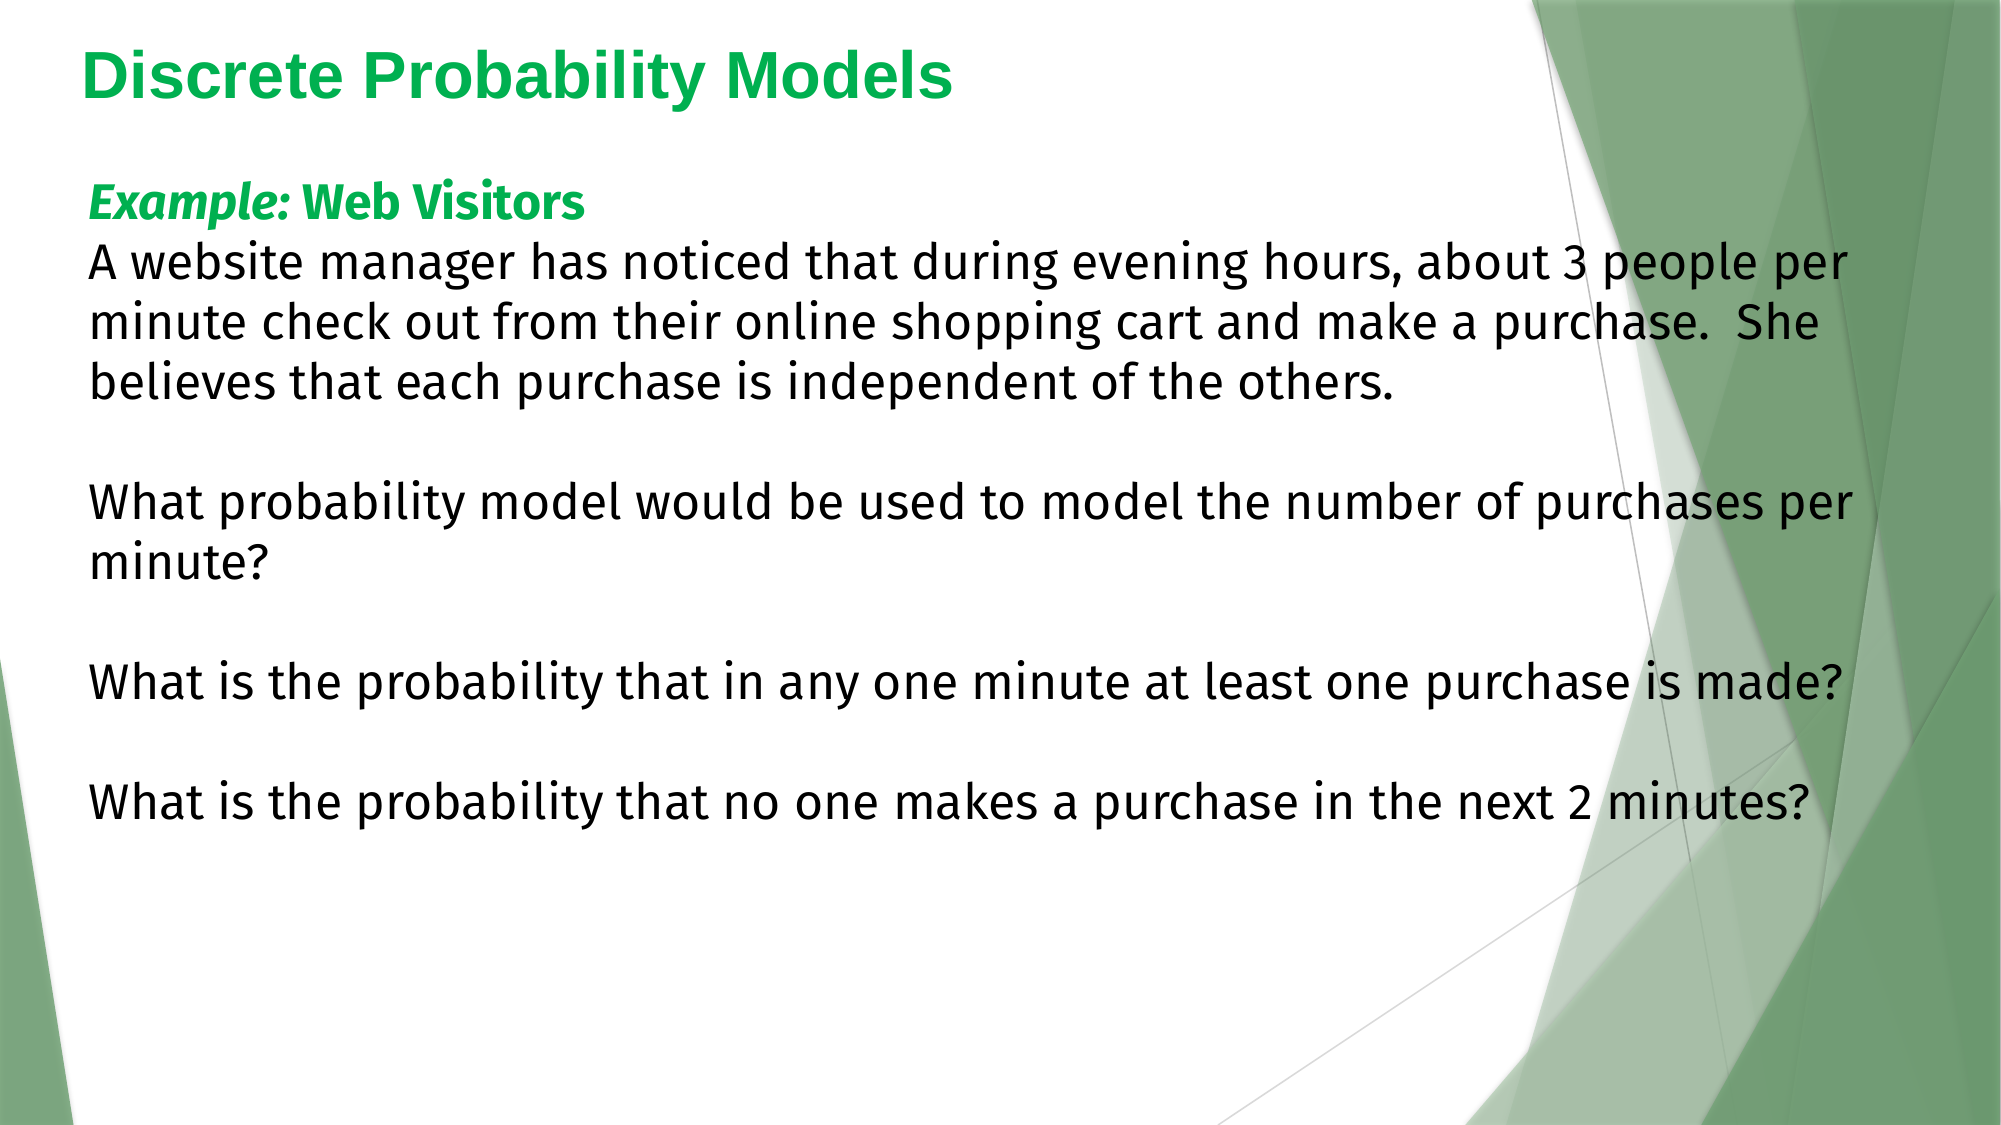

Discrete Probability Models
Example: Web Visitors
A website manager has noticed that during evening hours, about 3 people per minute check out from their online shopping cart and make a purchase.  She believes that each purchase is independent of the others.

What probability model would be used to model the number of purchases per minute?

What is the probability that in any one minute at least one purchase is made?

What is the probability that no one makes a purchase in the next 2 minutes?